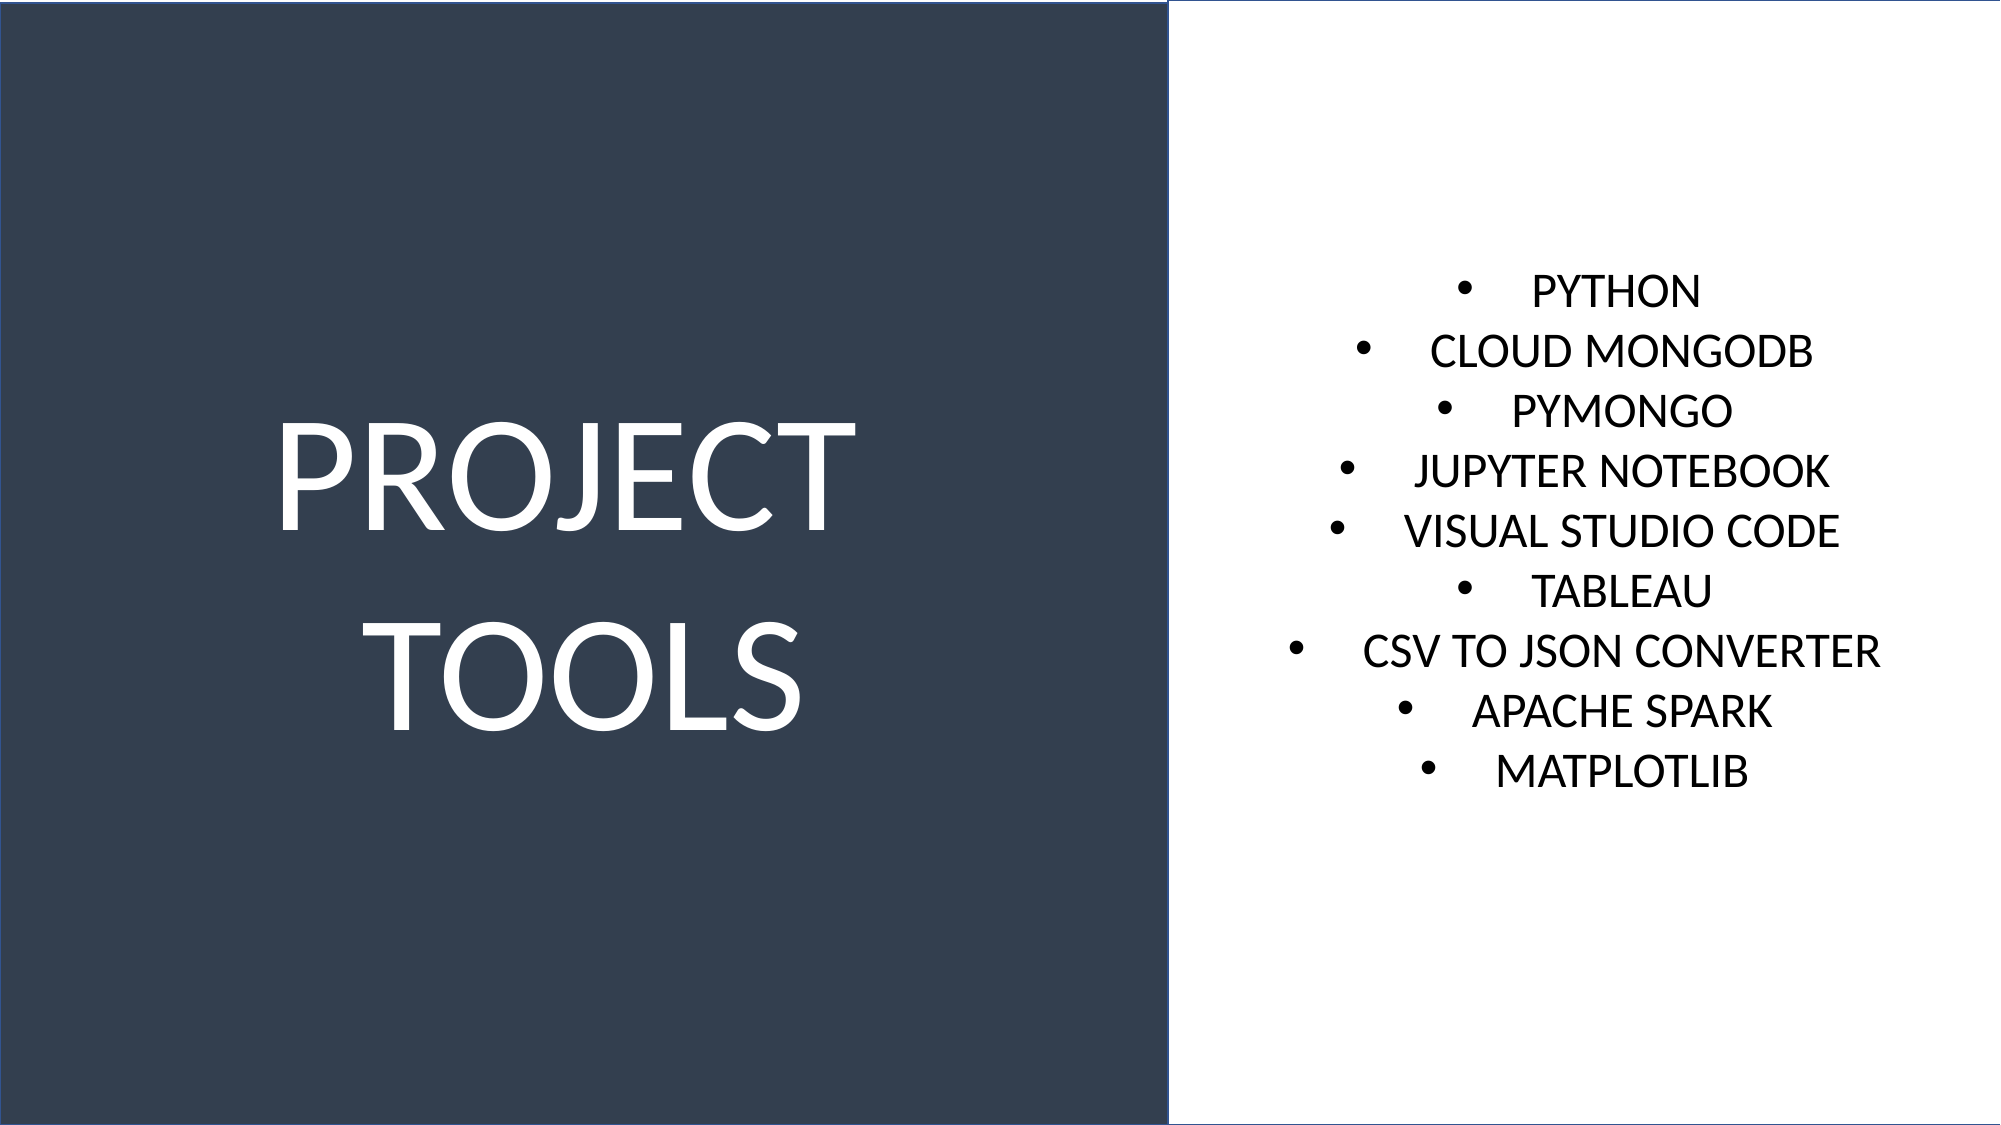

PYTHON
CLOUD MONGODB
PYMONGO
JUPYTER NOTEBOOK
VISUAL STUDIO CODE
TABLEAU
CSV TO JSON CONVERTER
APACHE SPARK
MATPLOTLIB

PROJECT
TOOLS